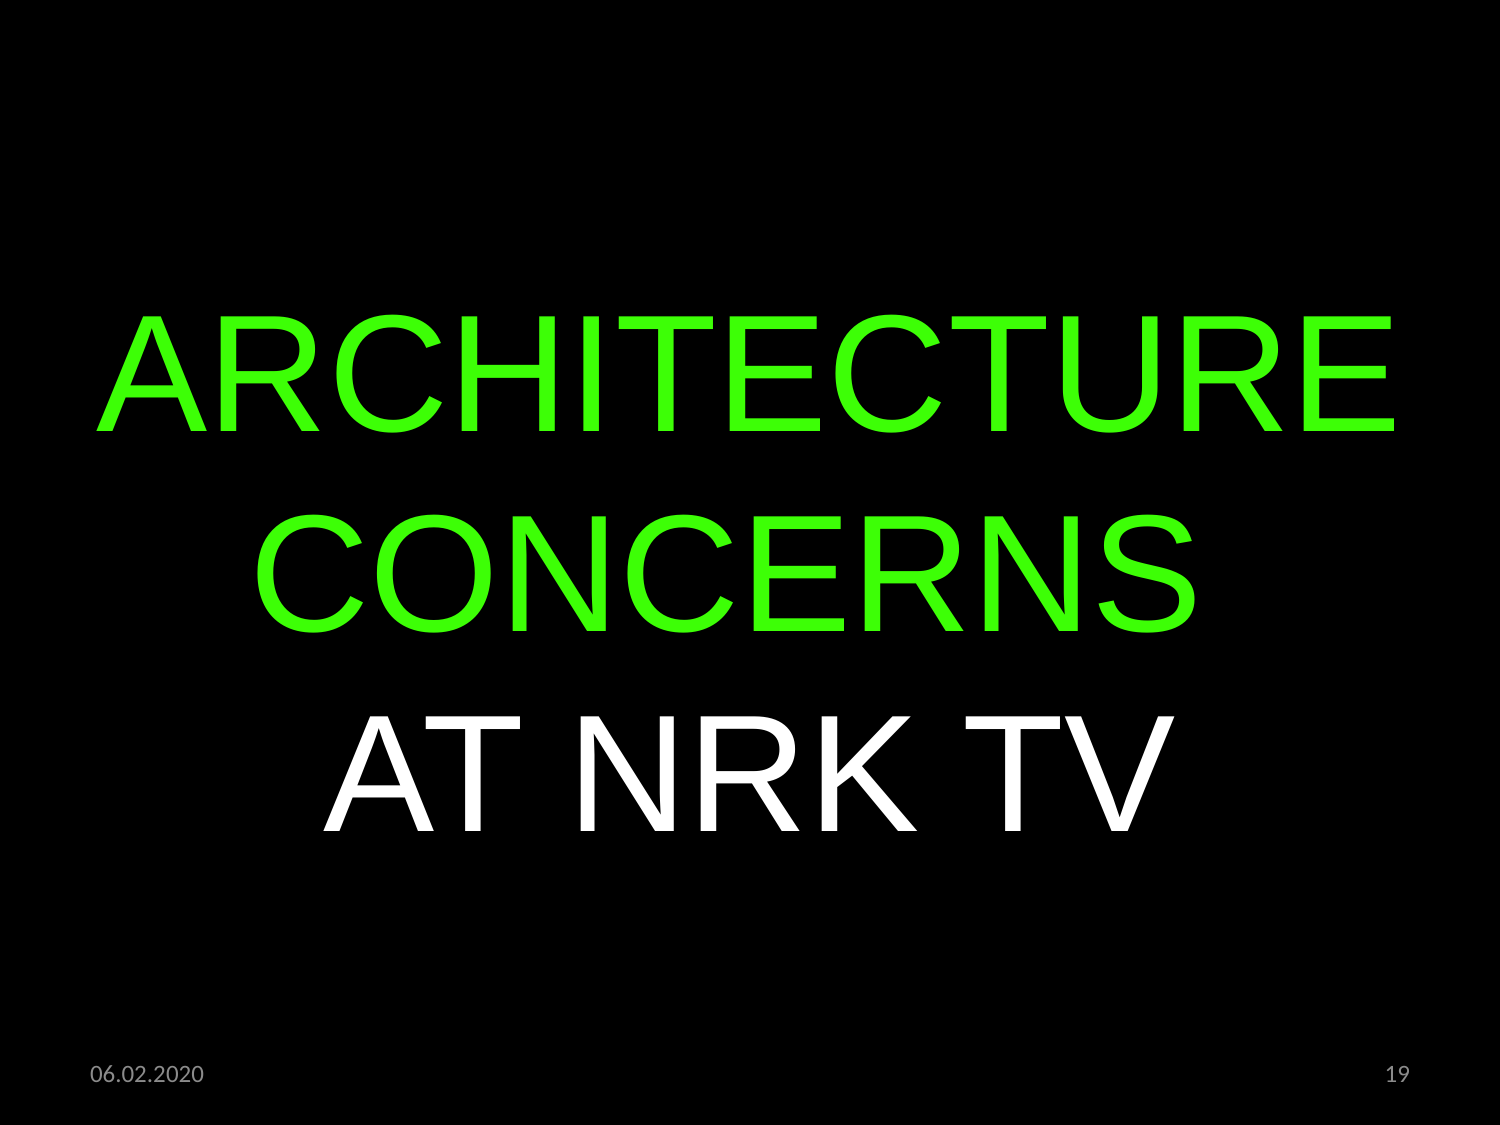

ARCHITECTURE CONCERNS
AT NRK TV
06.02.2020
19